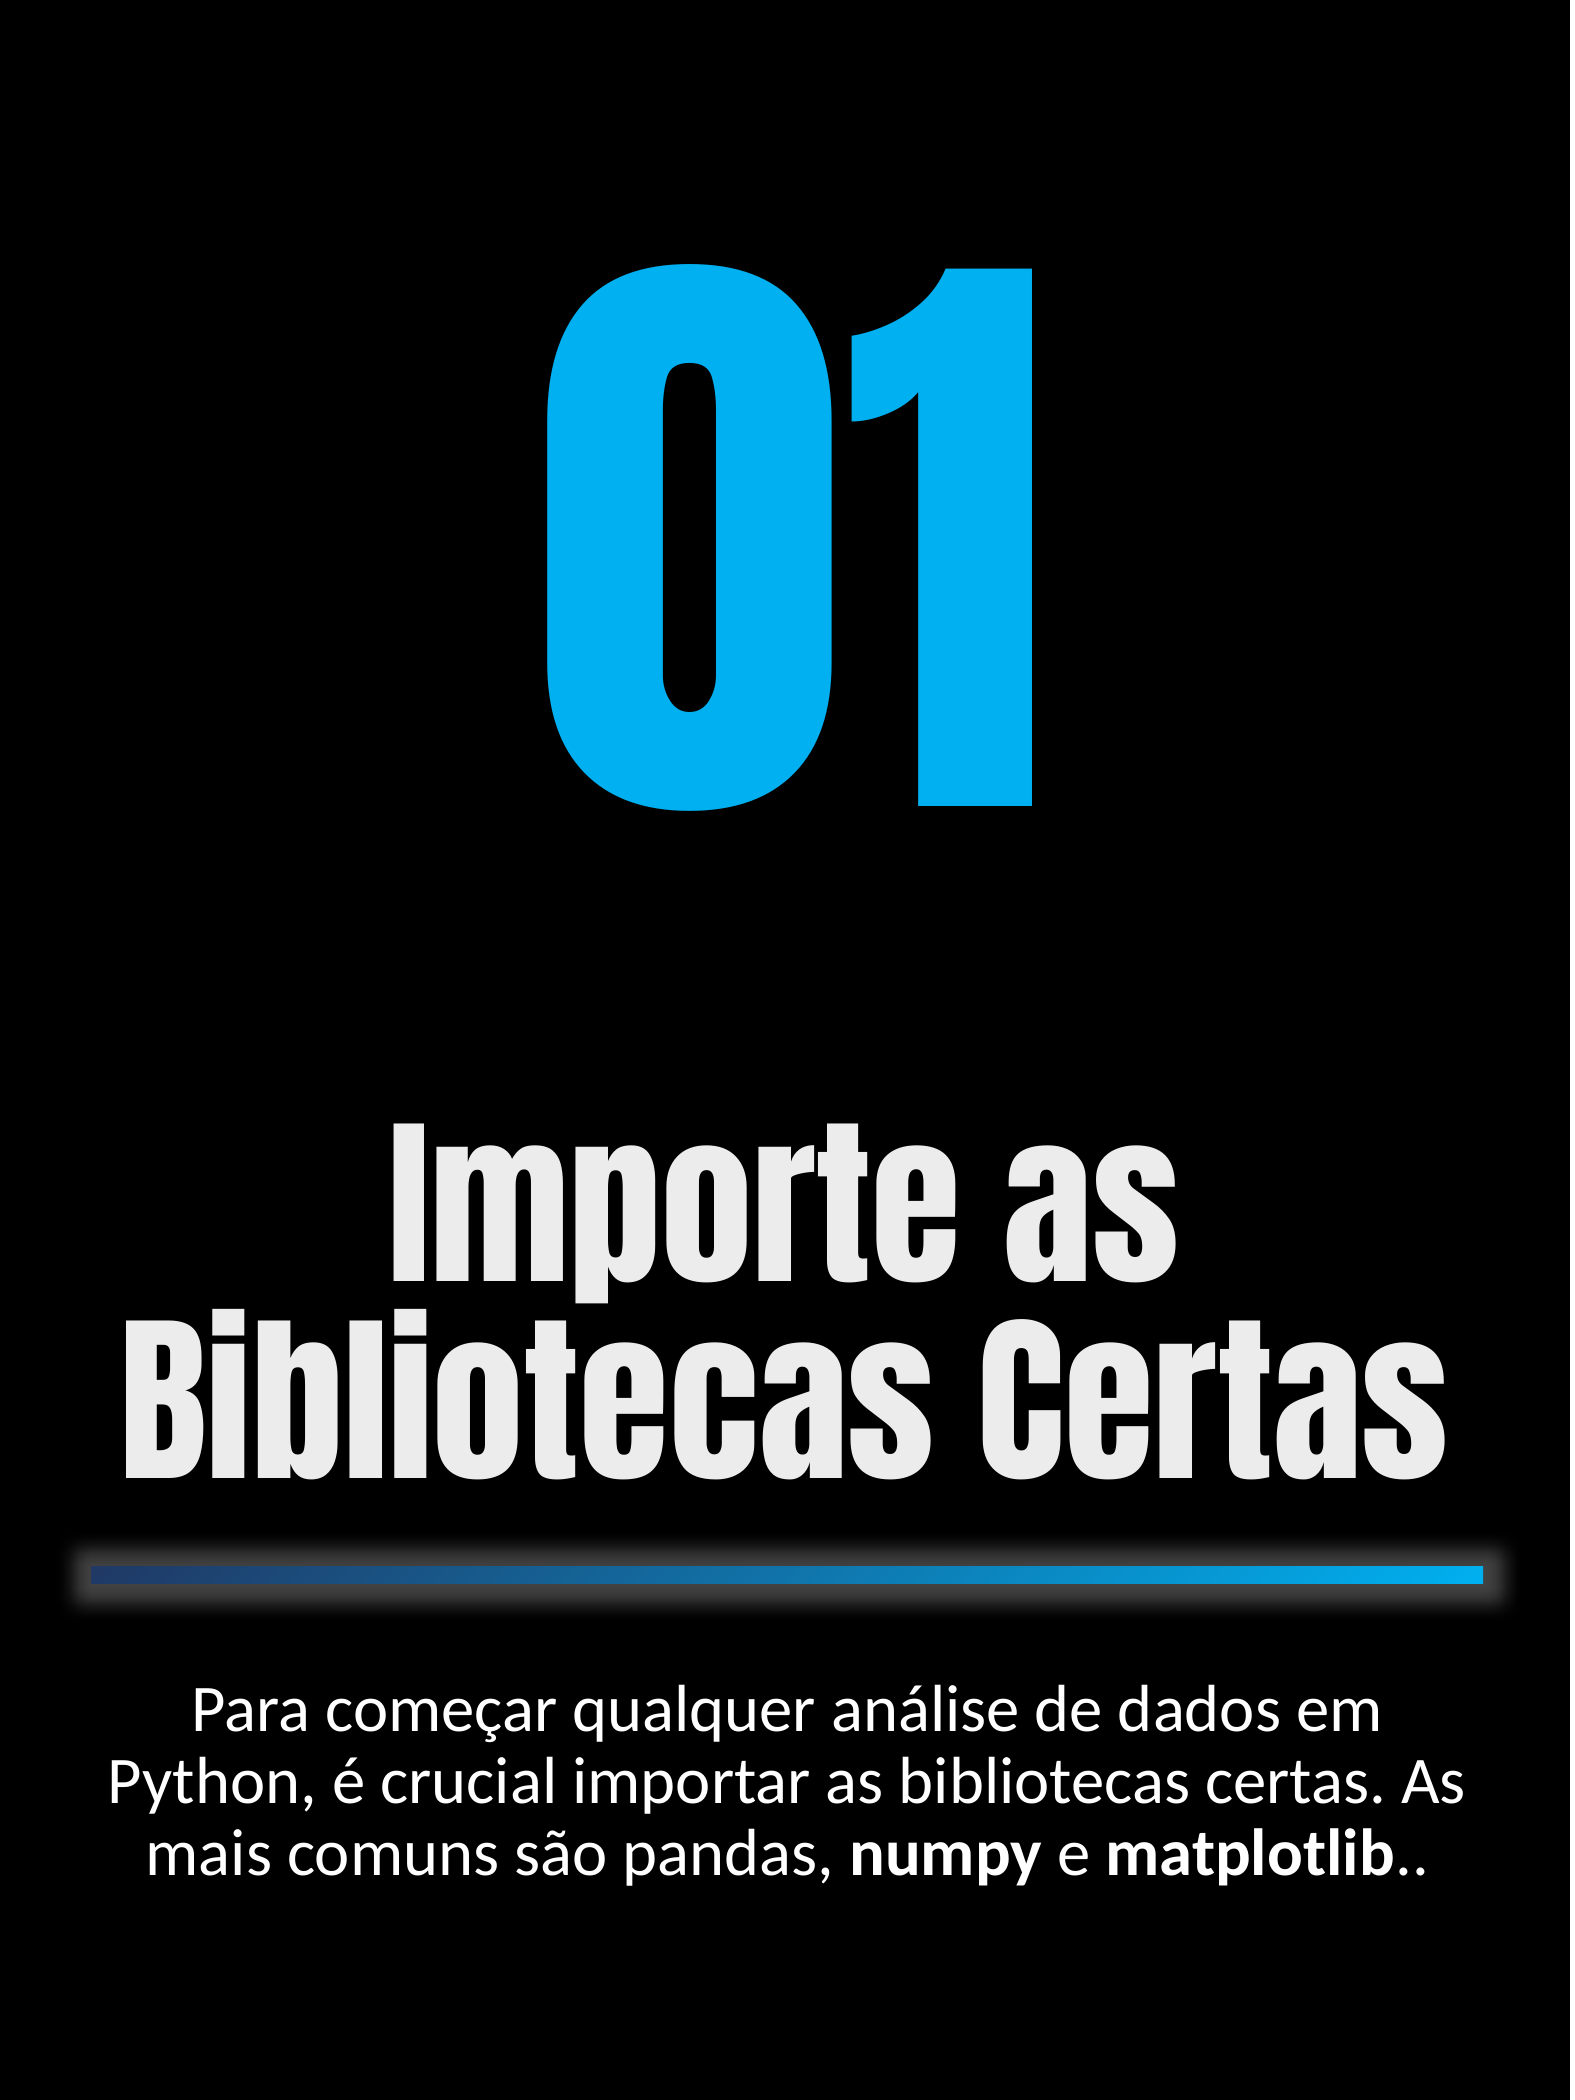

01
# Importe as Bibliotecas Certas

Para começar qualquer análise de dados em Python, é crucial importar as bibliotecas certas. As mais comuns são pandas, numpy e matplotlib..